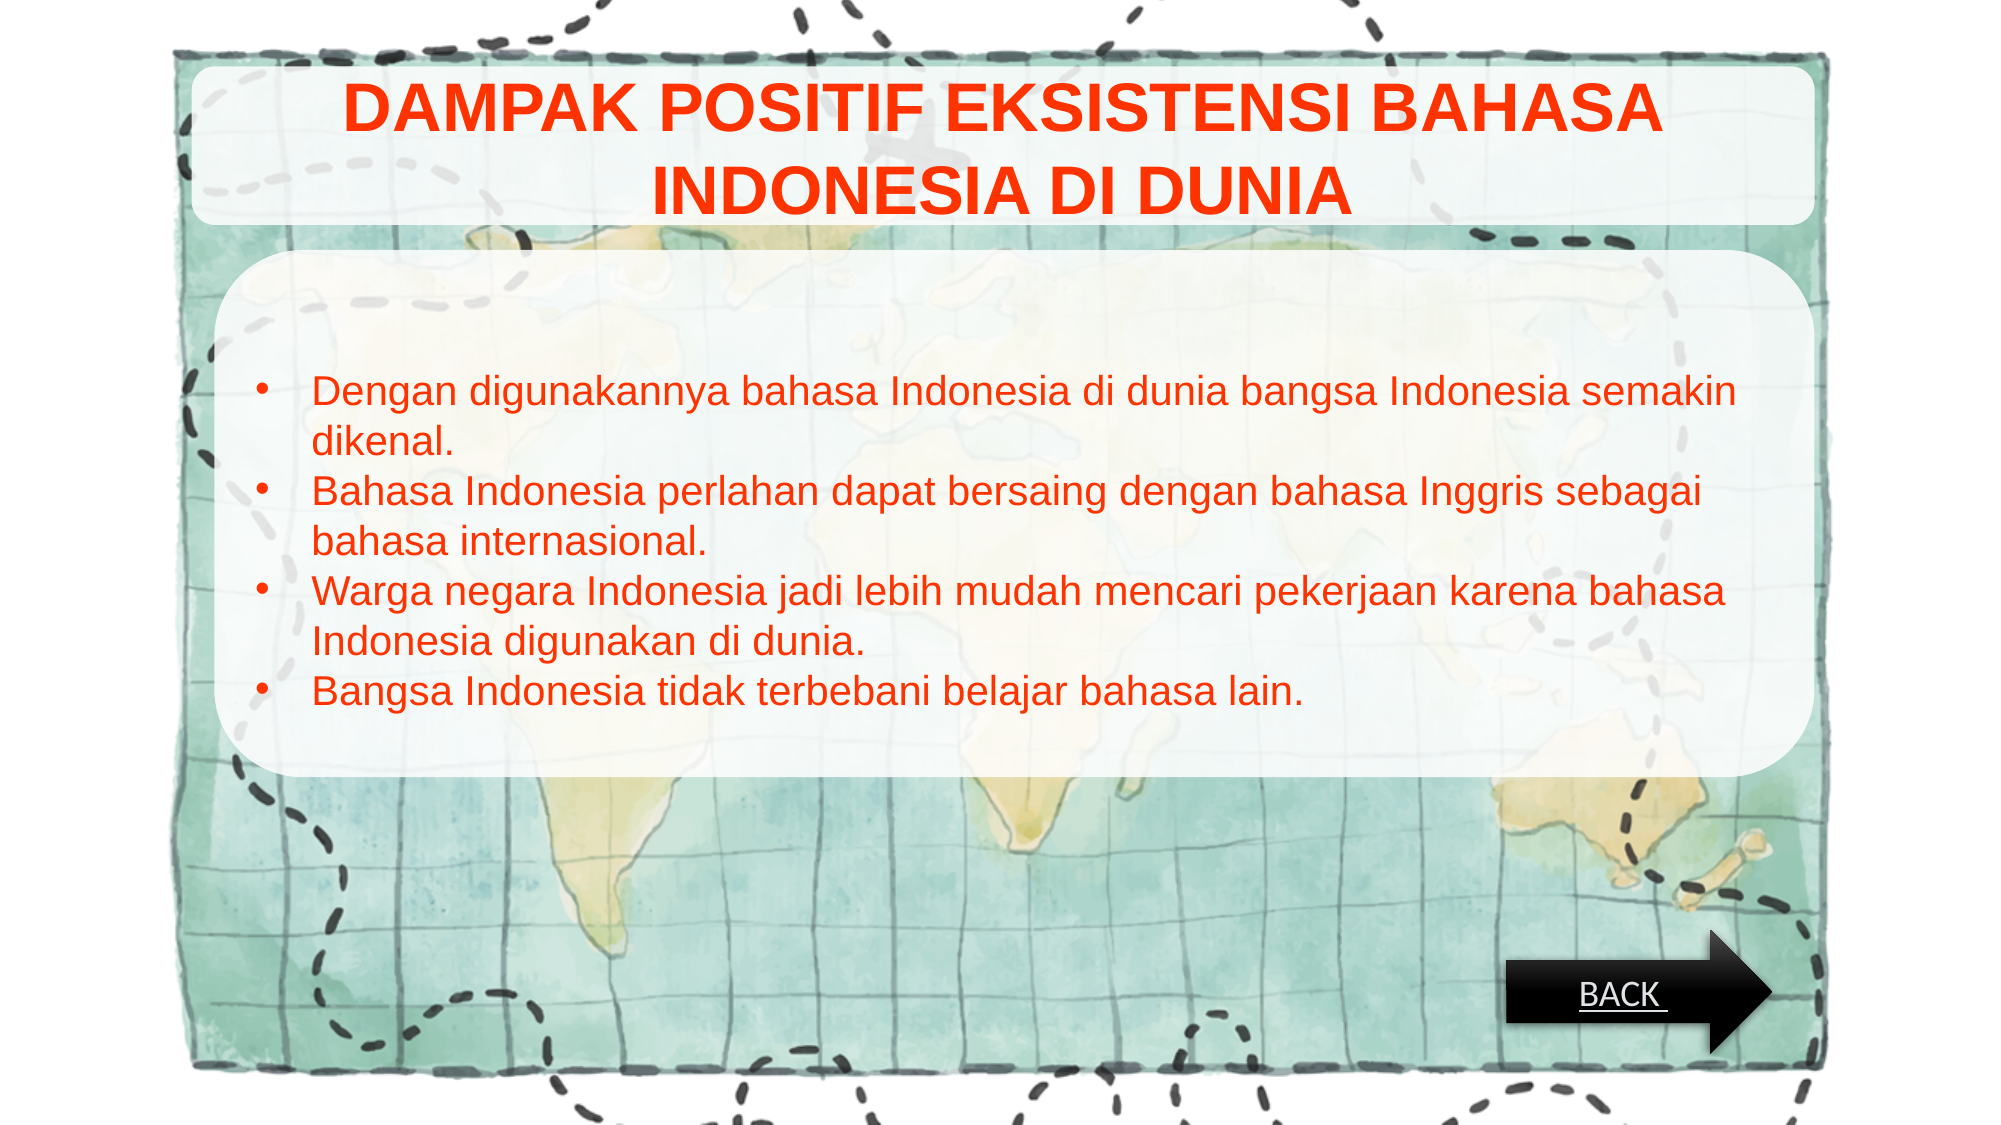

DAMPAK POSITIF EKSISTENSI BAHASA INDONESIA DI DUNIA

Dengan digunakannya bahasa Indonesia di dunia bangsa Indonesia semakin dikenal.
Bahasa Indonesia perlahan dapat bersaing dengan bahasa Inggris sebagai bahasa internasional.
Warga negara Indonesia jadi lebih mudah mencari pekerjaan karena bahasa Indonesia digunakan di dunia.
Bangsa Indonesia tidak terbebani belajar bahasa lain.

BACK